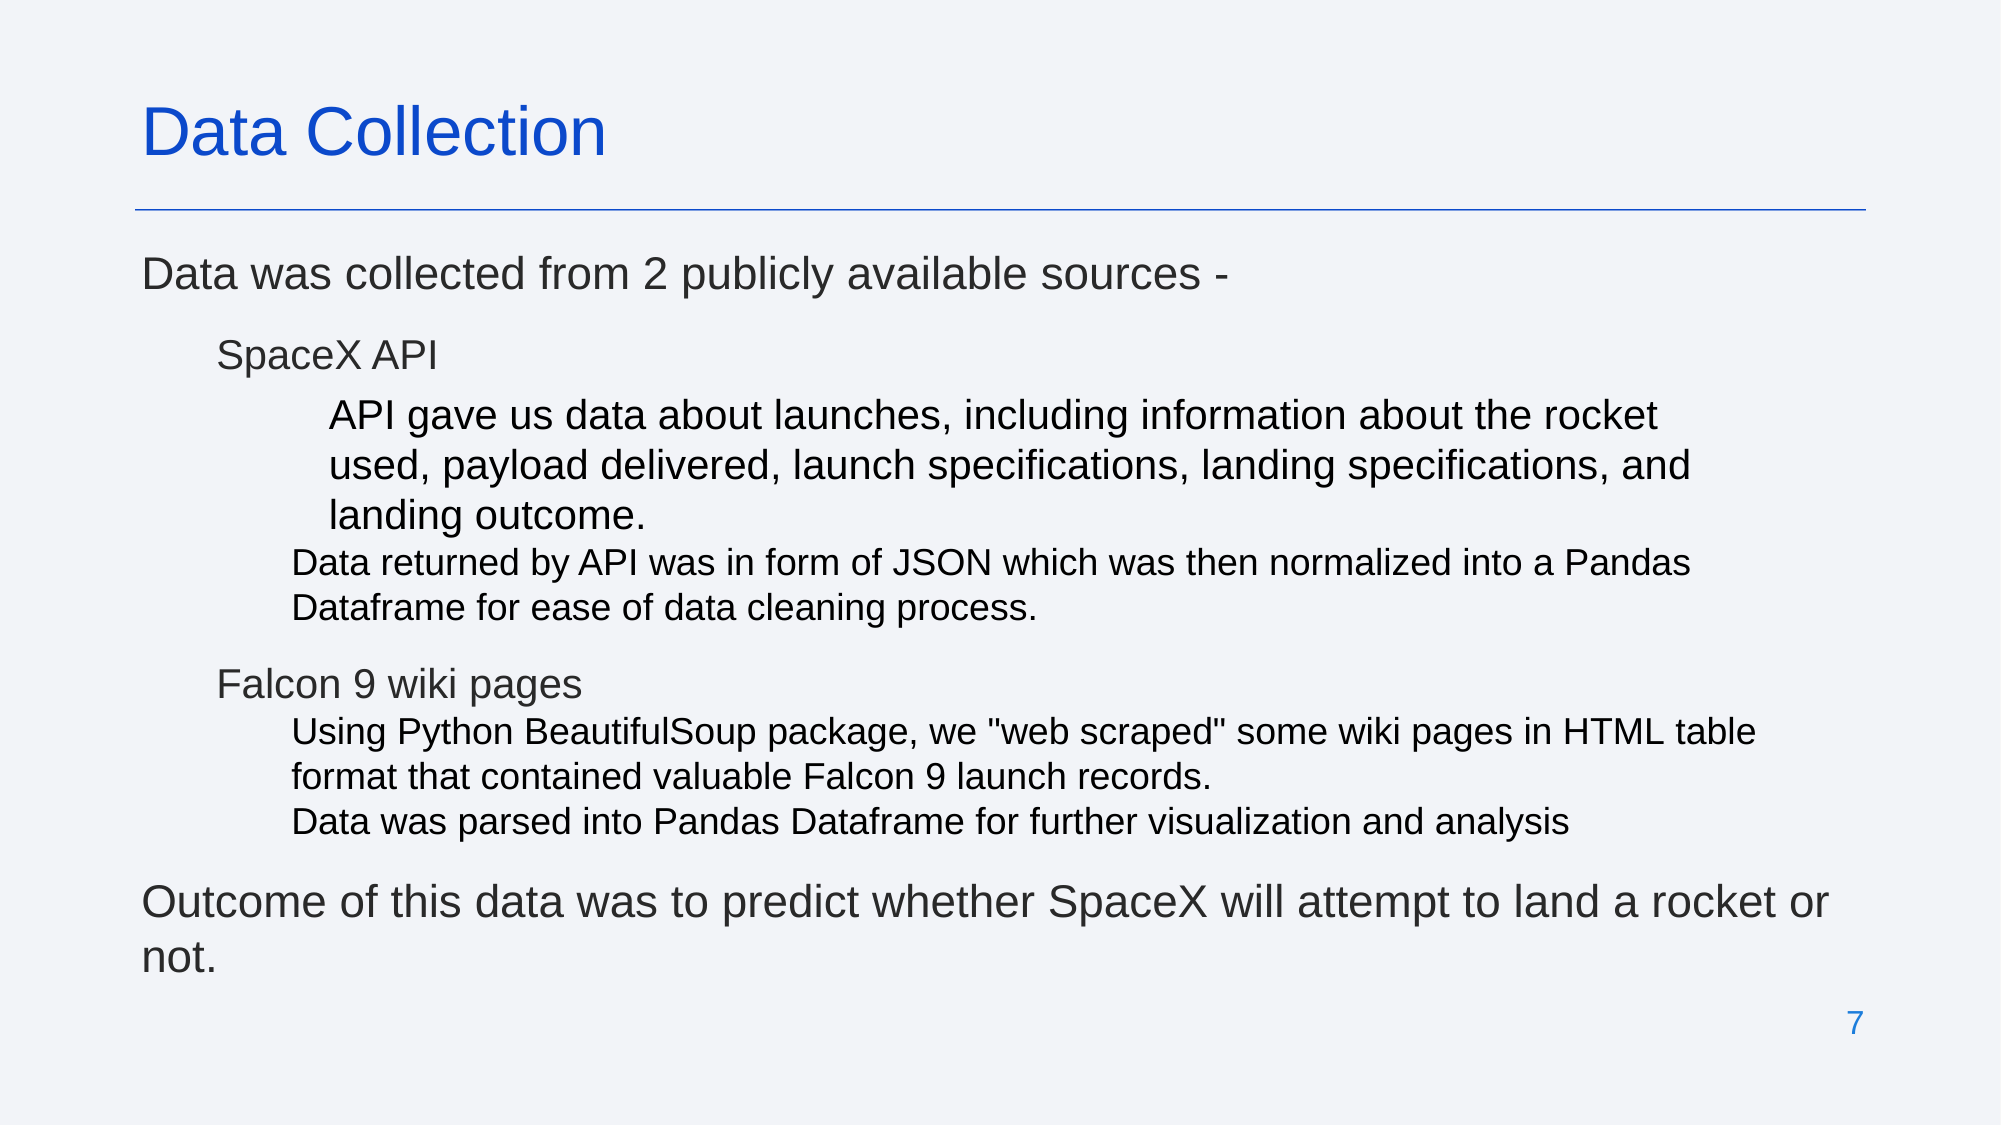

Data Collection
Data was collected from 2 publicly available sources -
SpaceX API
API gave us data about launches, including information about the rocket used, payload delivered, launch specifications, landing specifications, and landing outcome.
Data returned by API was in form of JSON which was then normalized into a Pandas Dataframe for ease of data cleaning process.
Falcon 9 wiki pages
Using Python BeautifulSoup package, we "web scraped" some wiki pages in HTML table format that contained valuable Falcon 9 launch records.
Data was parsed into Pandas Dataframe for further visualization and analysis
Outcome of this data was to predict whether SpaceX will attempt to land a rocket or not.

7